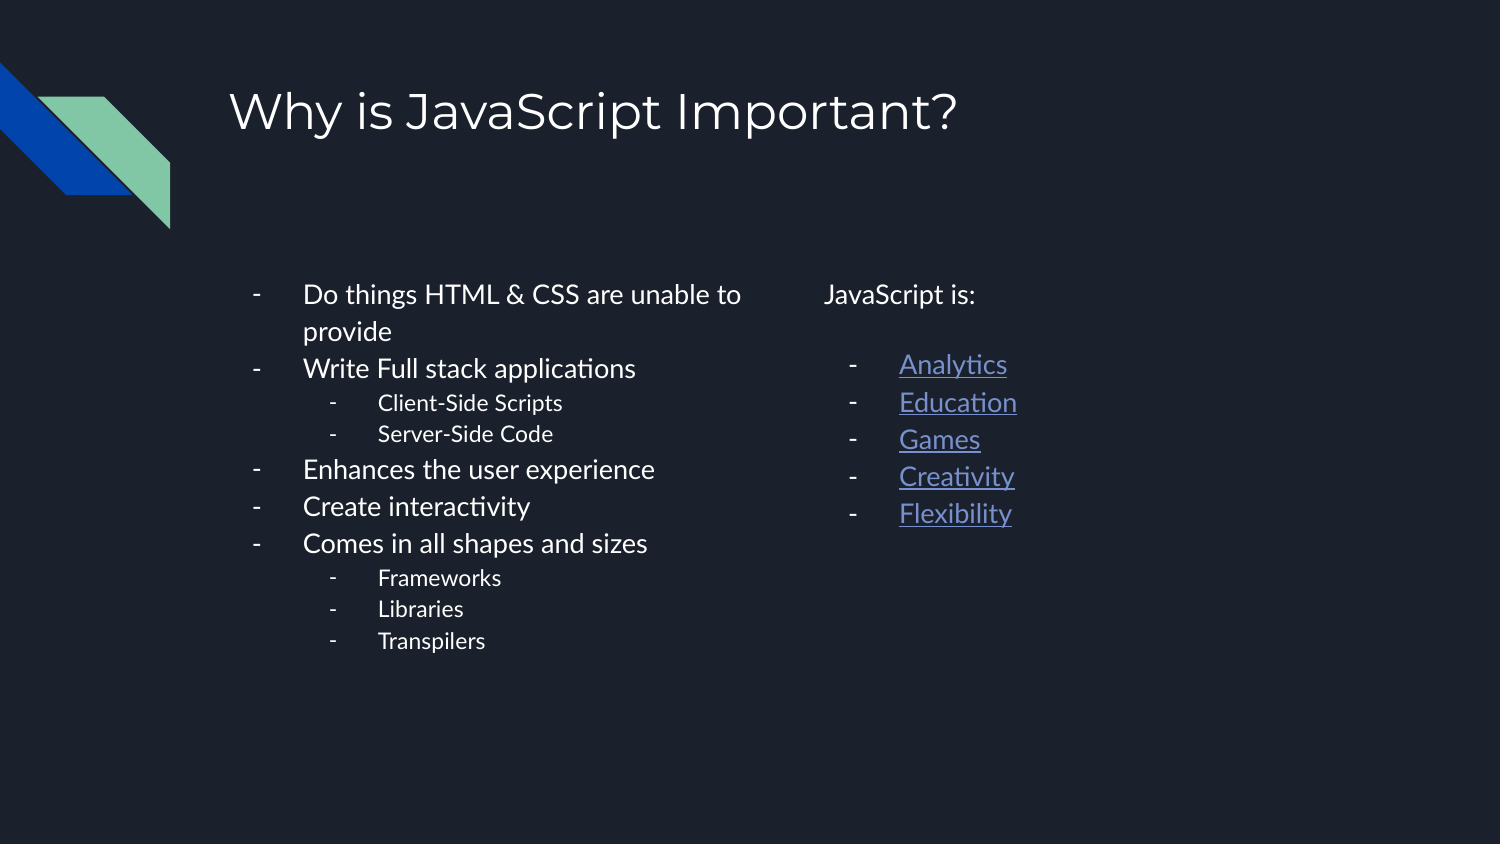

# Why is JavaScript Important?
Do things HTML & CSS are unable to provide
Write Full stack applications
Client-Side Scripts
Server-Side Code
Enhances the user experience
Create interactivity
Comes in all shapes and sizes
Frameworks
Libraries
Transpilers

JavaScript is:
Analytics
Education
Games
Creativity
Flexibility